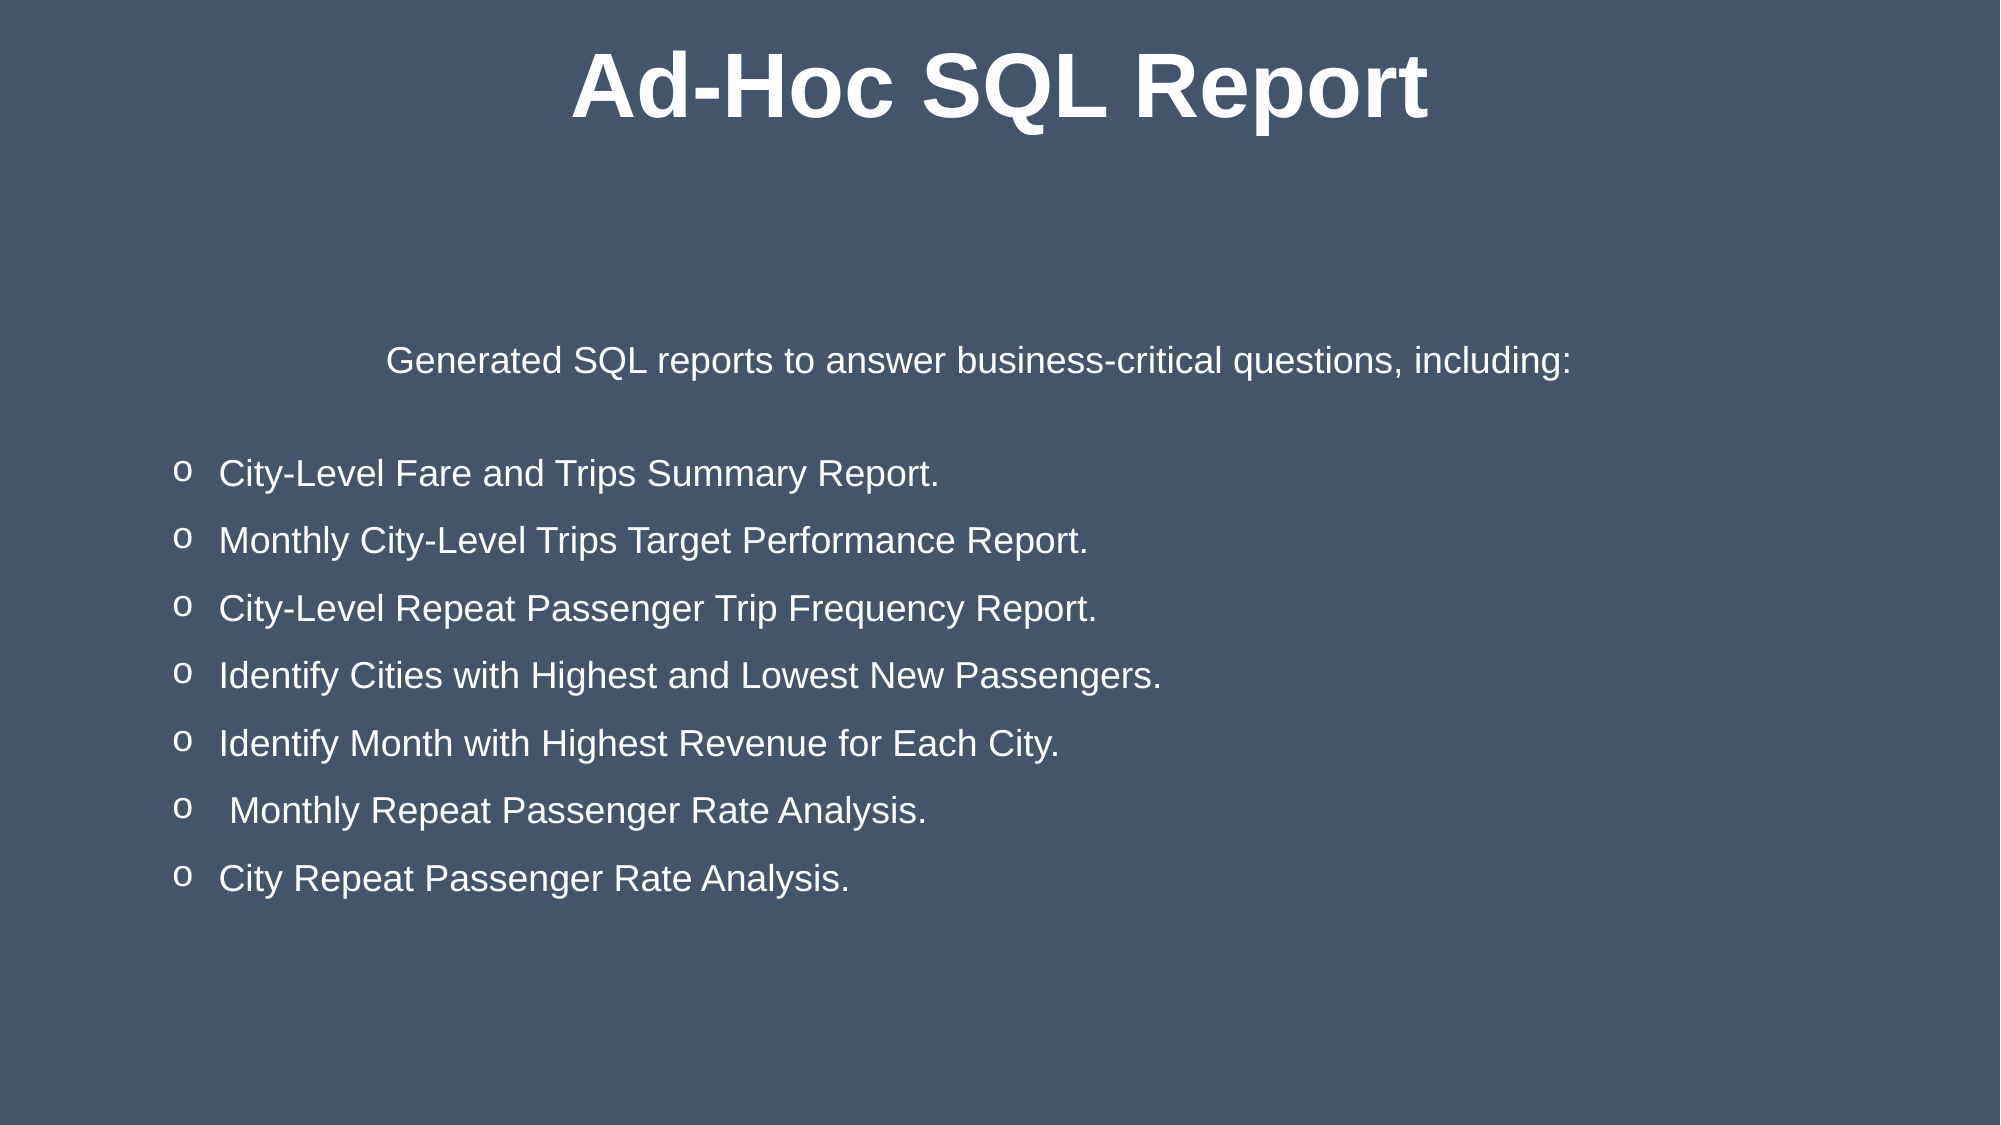

Ad-Hoc SQL Report
Generated SQL reports to answer business-critical questions, including:
City-Level Fare and Trips Summary Report.
Monthly City-Level Trips Target Performance Report.
City-Level Repeat Passenger Trip Frequency Report.
Identify Cities with Highest and Lowest New Passengers.
Identify Month with Highest Revenue for Each City.
 Monthly Repeat Passenger Rate Analysis.
City Repeat Passenger Rate Analysis.